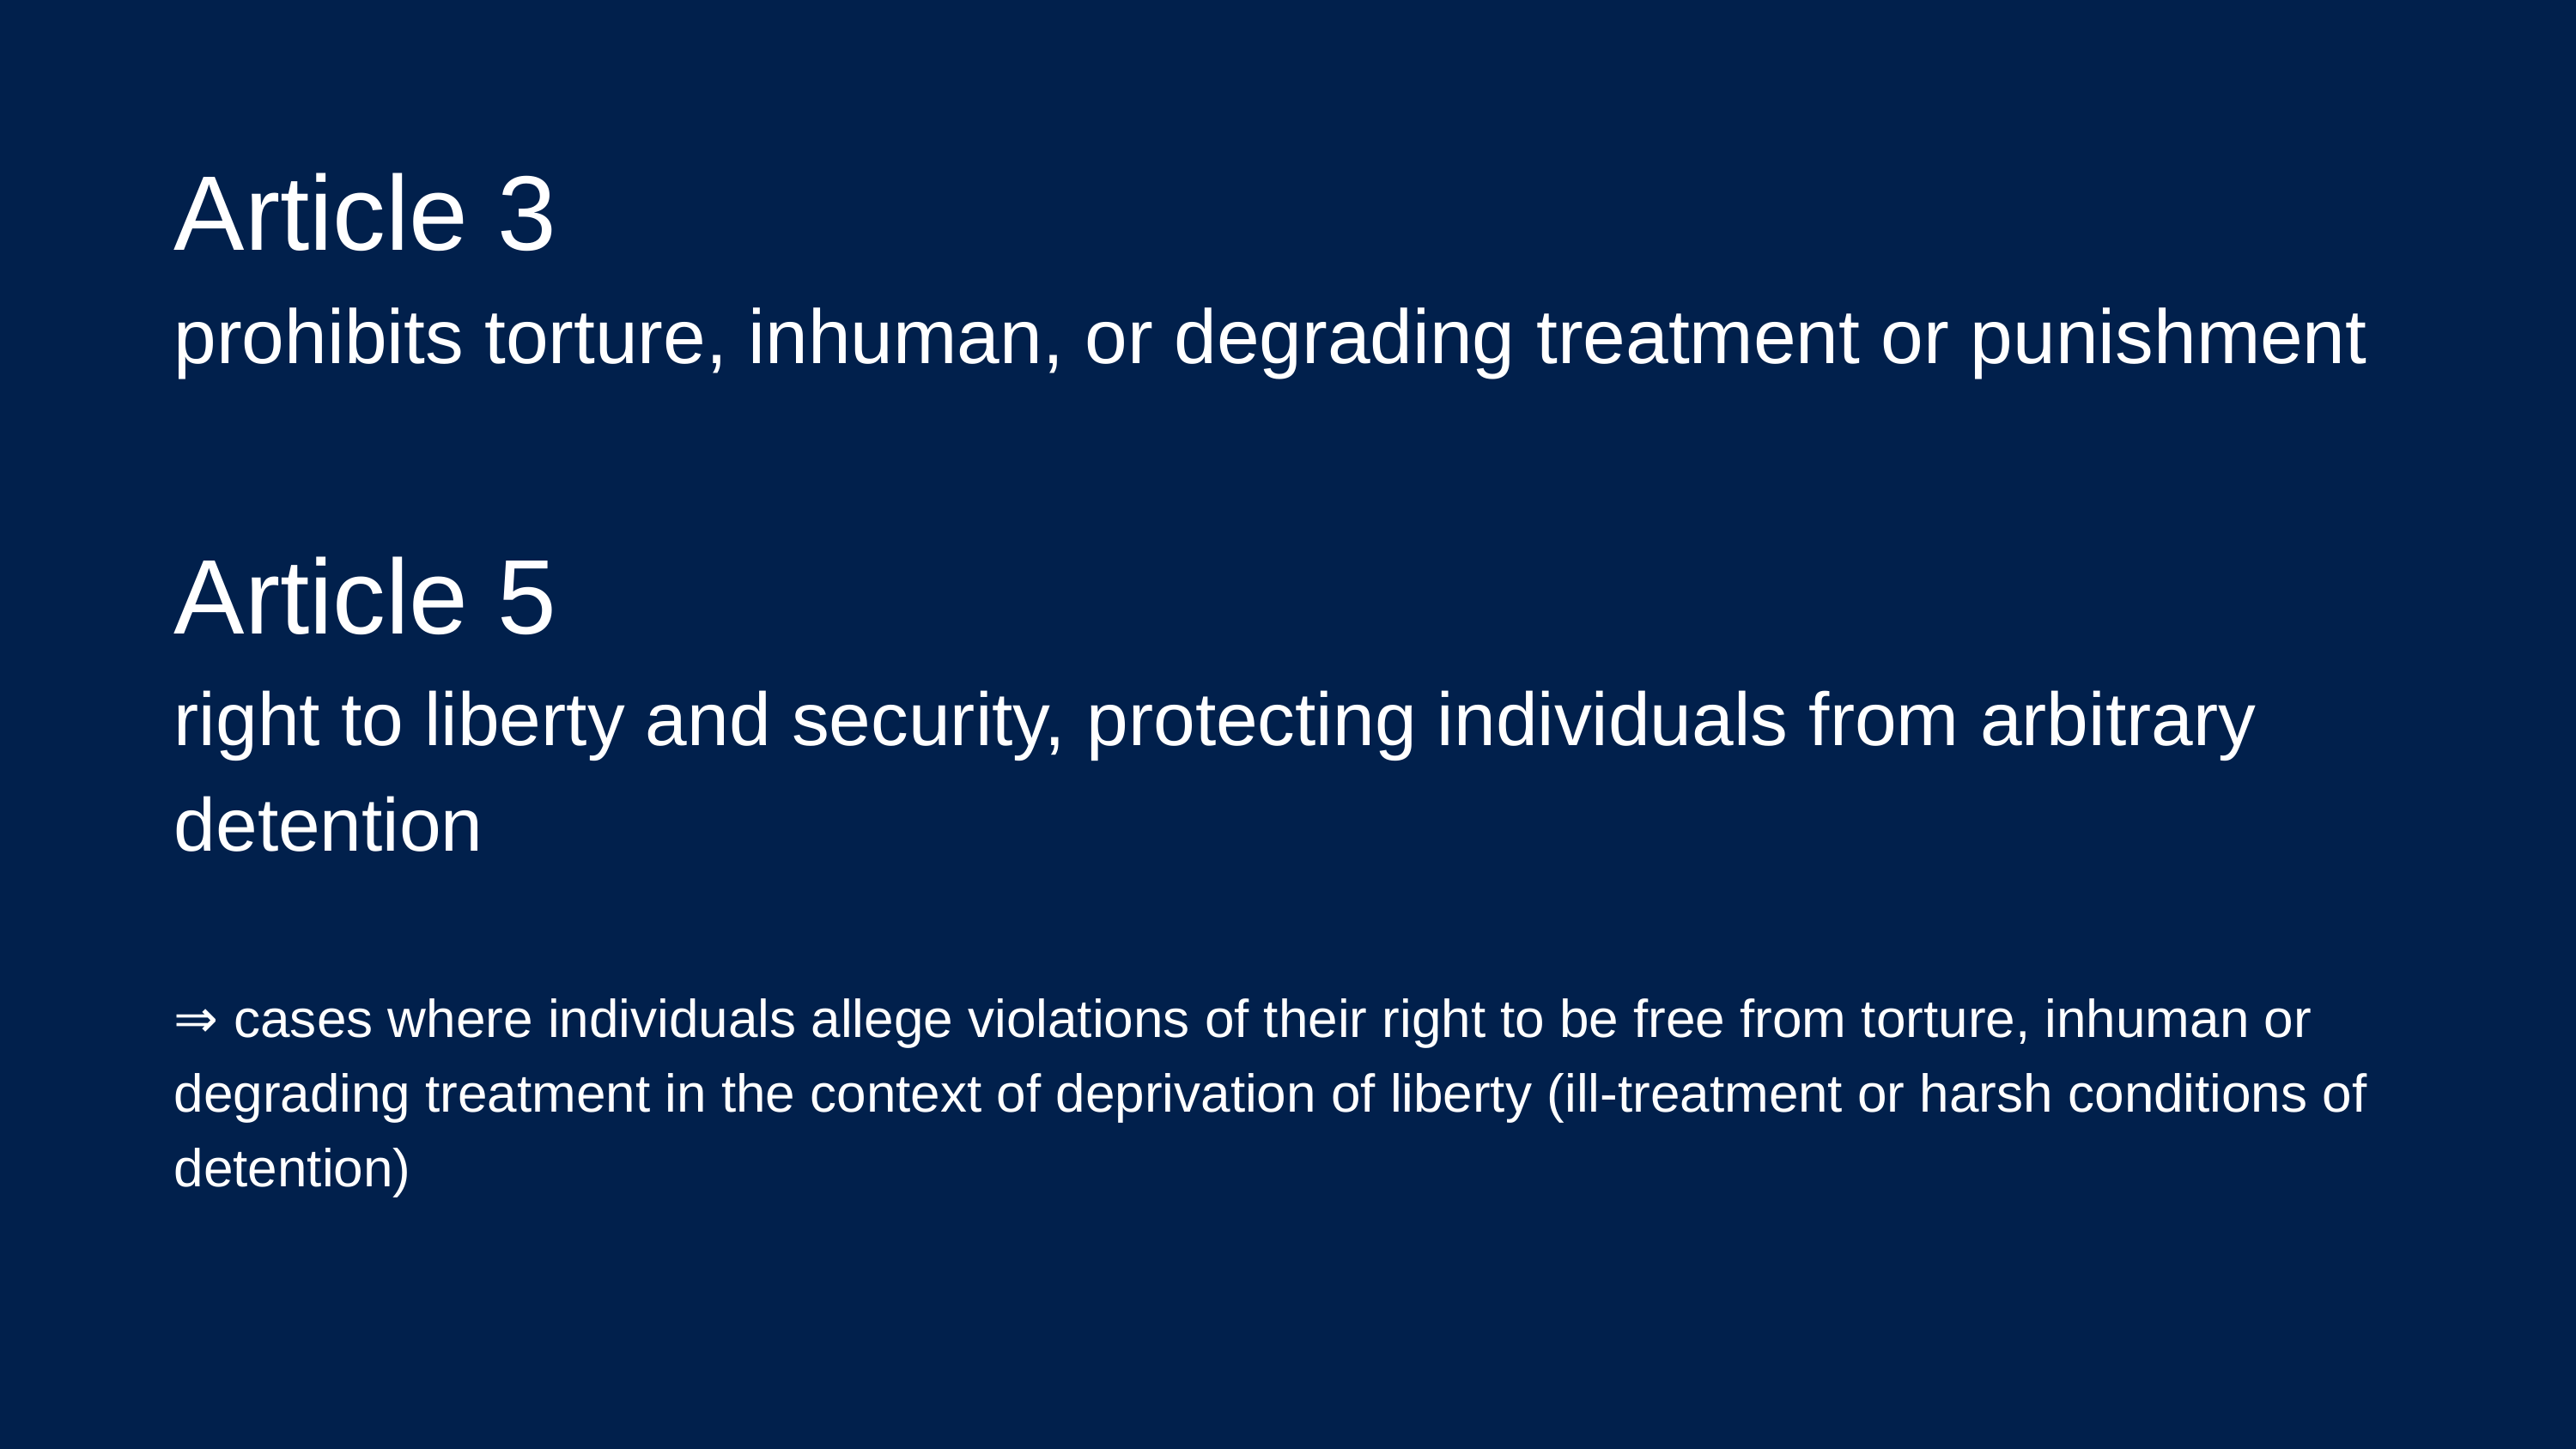

Article 3
prohibits torture, inhuman, or degrading treatment or punishment

Article 5
right to liberty and security, protecting individuals from arbitrary detention

⇒ cases where individuals allege violations of their right to be free from torture, inhuman or degrading treatment in the context of deprivation of liberty (ill-treatment or harsh conditions of detention)